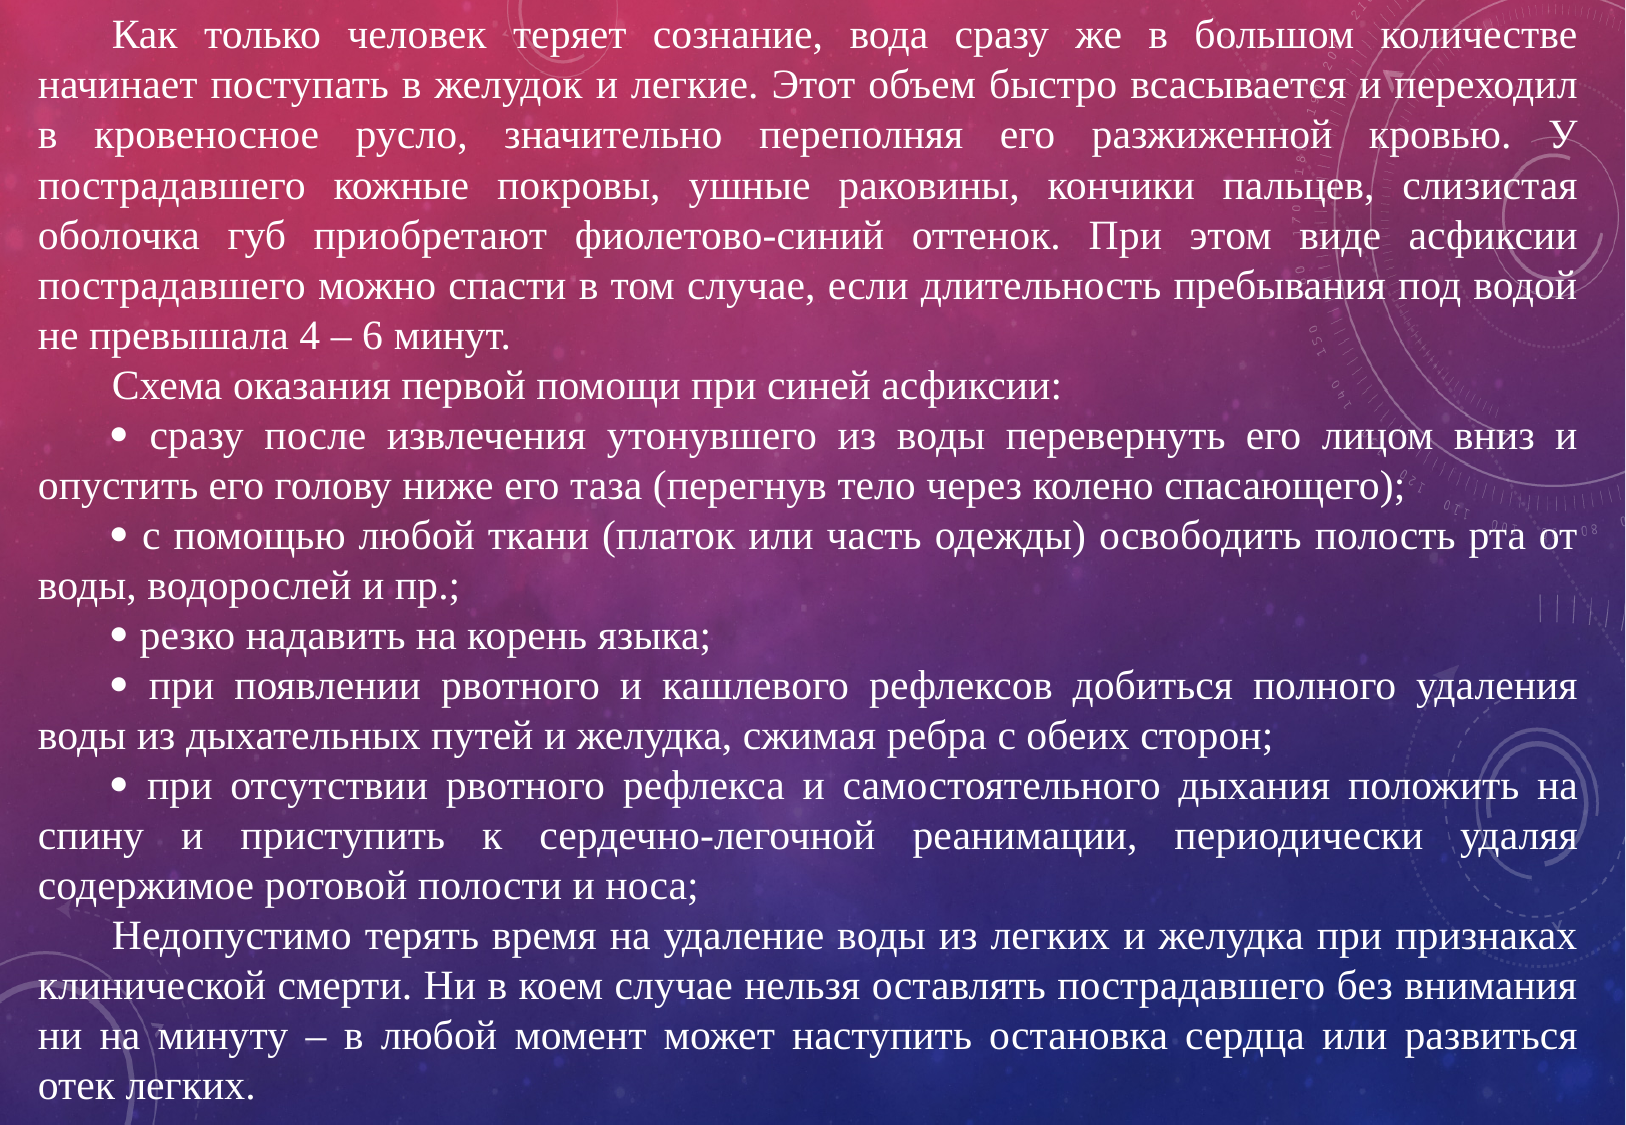

Как только человек теряет сознание, вода сразу же в большом количестве начинает поступать в желудок и легкие. Этот объем быстро всасывается и переходил в кровеносное русло, значительно переполняя его разжиженной кровью. У пострадавшего кожные покровы, ушные раковины, кончики пальцев, слизистая оболочка губ приобретают фиолетово-синий оттенок. При этом виде асфиксии пострадавшего можно спасти в том случае, если длительность пребывания под водой не превышала 4 – 6 минут.
Схема оказания первой помощи при синей асфиксии:
• сразу после извлечения утонувшего из воды перевернуть его лицом вниз и опустить его голову ниже его таза (перегнув тело через колено спасающего);
• с помощью любой ткани (платок или часть одежды) освободить полость рта от воды, водорослей и пр.;
• резко надавить на корень языка;
• при появлении рвотного и кашлевого рефлексов добиться полного удаления воды из дыхательных путей и желудка, сжимая ребра с обеих сторон;
• при отсутствии рвотного рефлекса и самостоятельного дыхания положить на спину и приступить к сердечно-легочной реанимации, периодически удаляя содержимое ротовой полости и носа;
Недопустимо терять время на удаление воды из легких и желудка при признаках клинической смерти. Ни в коем случае нельзя оставлять пострадавшего без внимания ни на минуту – в любой момент может наступить остановка сердца или развиться отек легких.